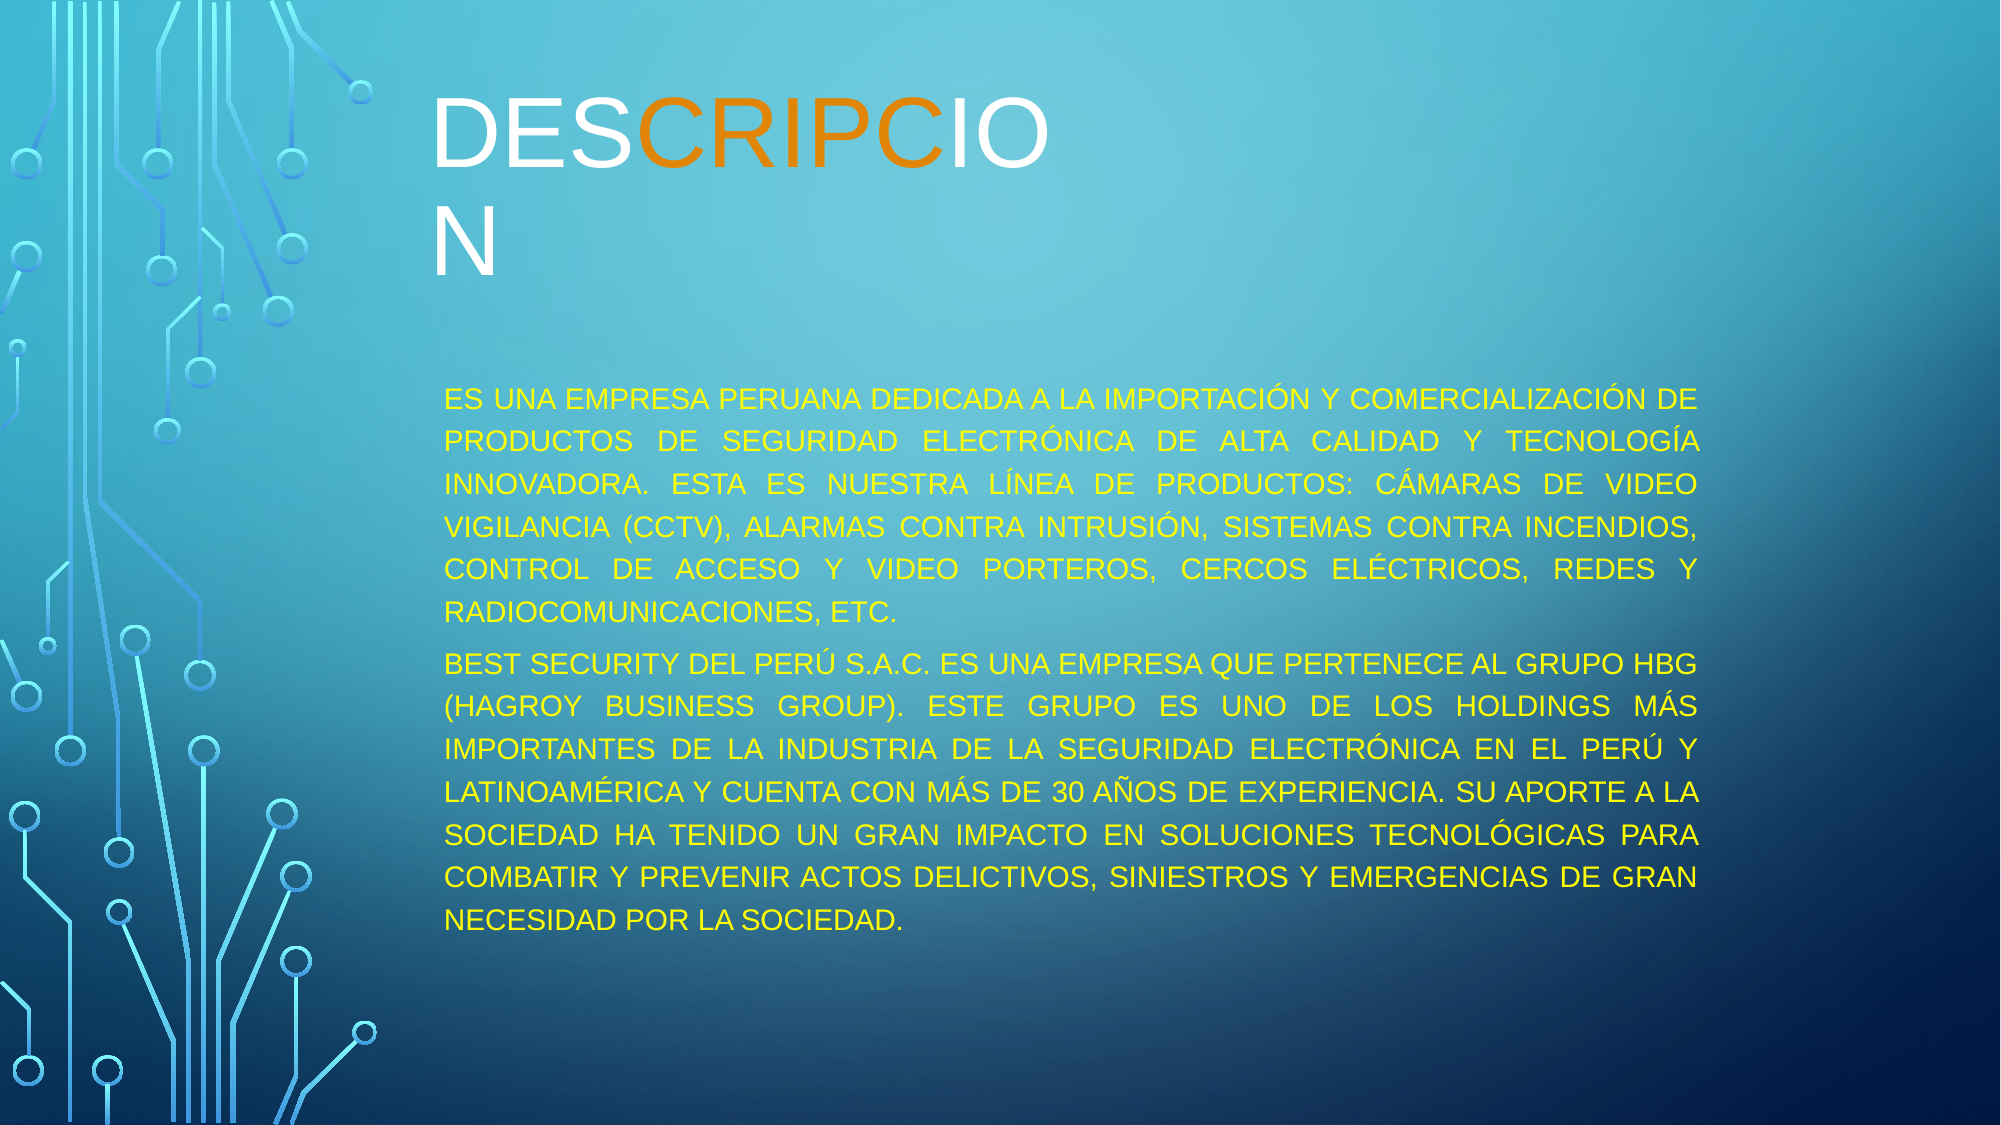

# dESCRIPCION
ES una empresa peruana dedicada a la importación y comercialización de productos de seguridad electrónica de alta calidad y tecnología innovadora. Esta es nuestra línea de productos: Cámaras de video vigilancia (CCTV), alarmas contra intrusión, sistemas contra incendios, control de acceso y video porteros, cercos eléctricos, redes y radiocomunicaciones, etc.
Best Security del Perú S.A.C. es una empresa que pertenece al grupo HBG (Hagroy Business Group). Este grupo es uno de los holdings más importantes de la industria de la seguridad electrónica en el Perú y Latinoamérica y cuenta con más de 30 años de experiencia. Su aporte a la sociedad ha tenido un gran impacto en soluciones tecnológicas para combatir y prevenir actos delictivos, siniestros y emergencias de gran necesidad por la sociedad.